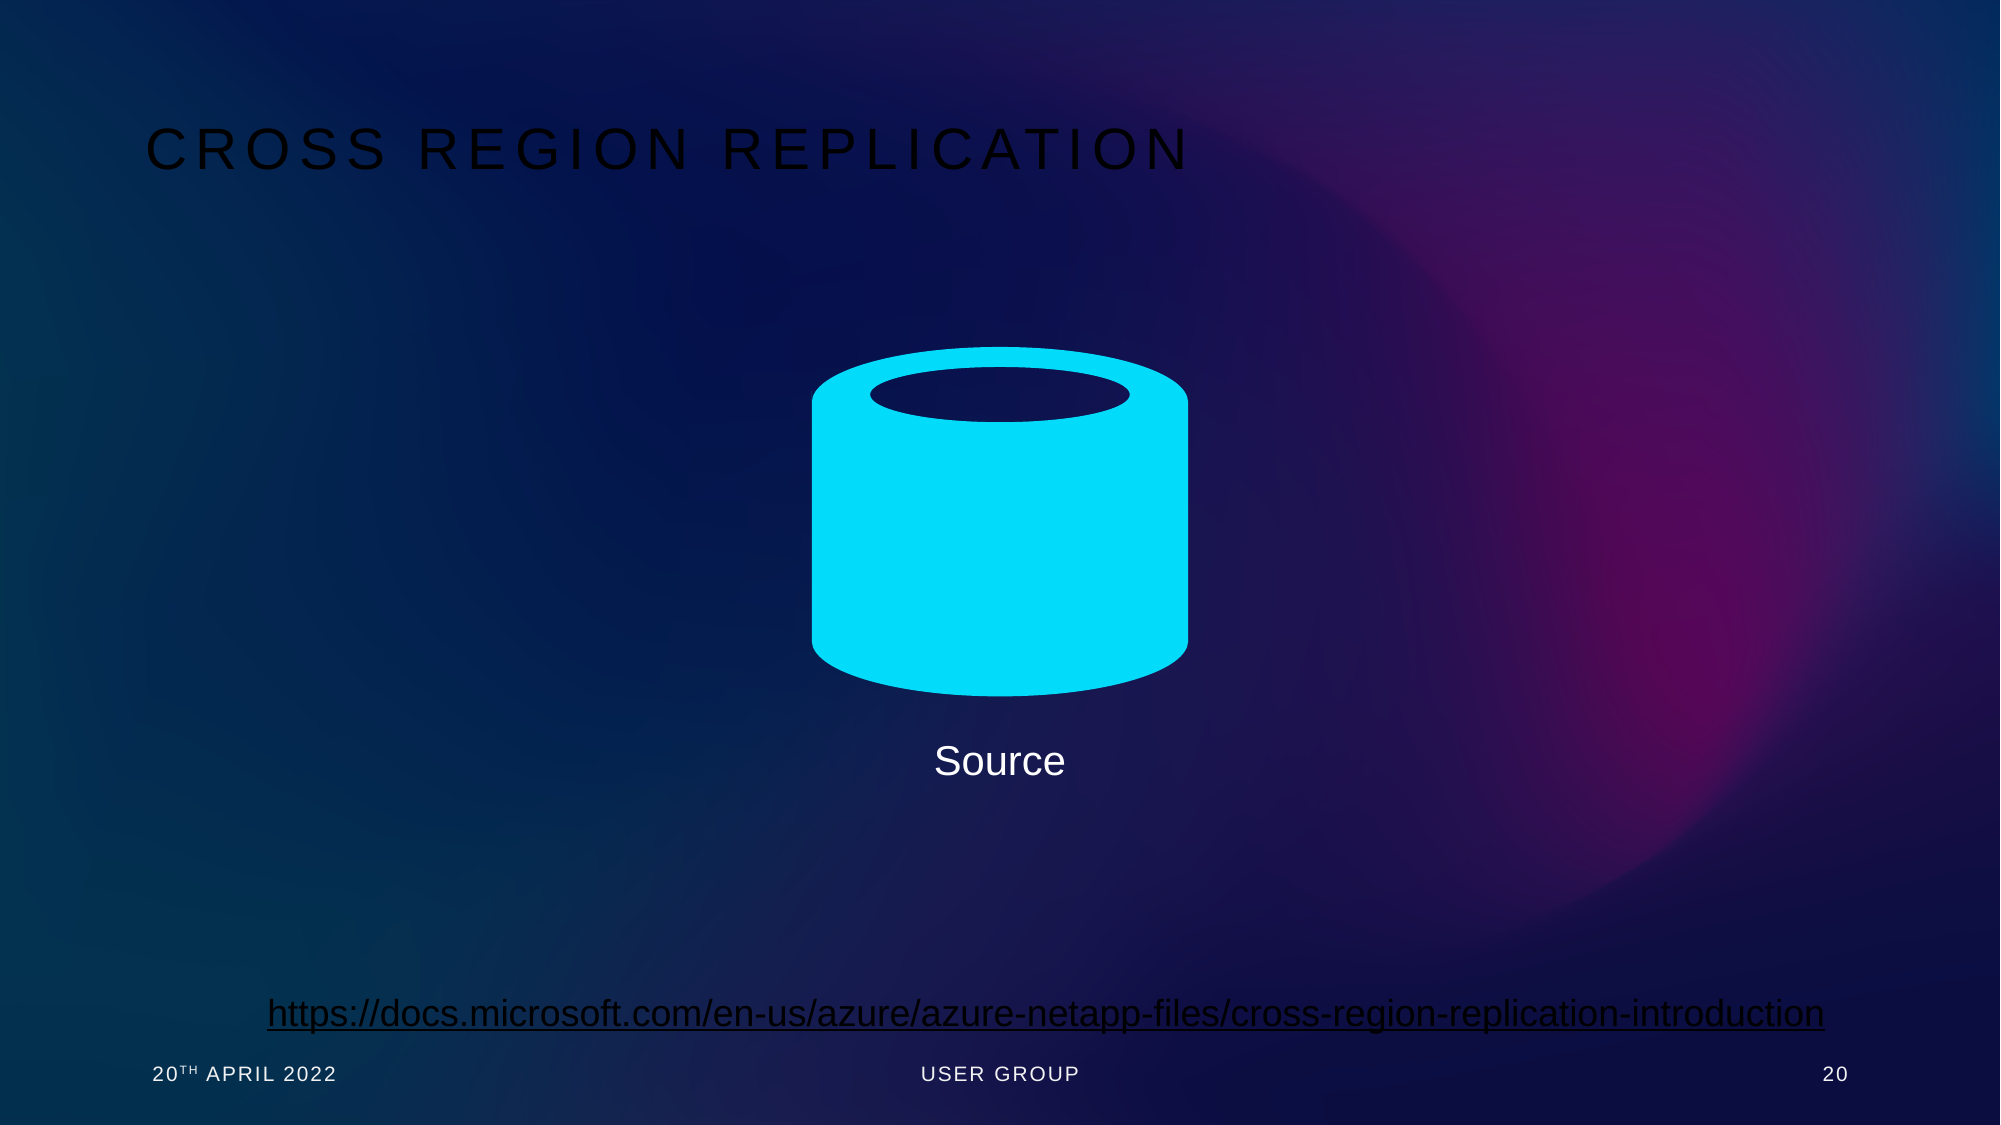

# Cross Region replication

Source
https://docs.microsoft.com/en-us/azure/azure-netapp-files/cross-region-replication-introduction
20th April 2022
User group
20